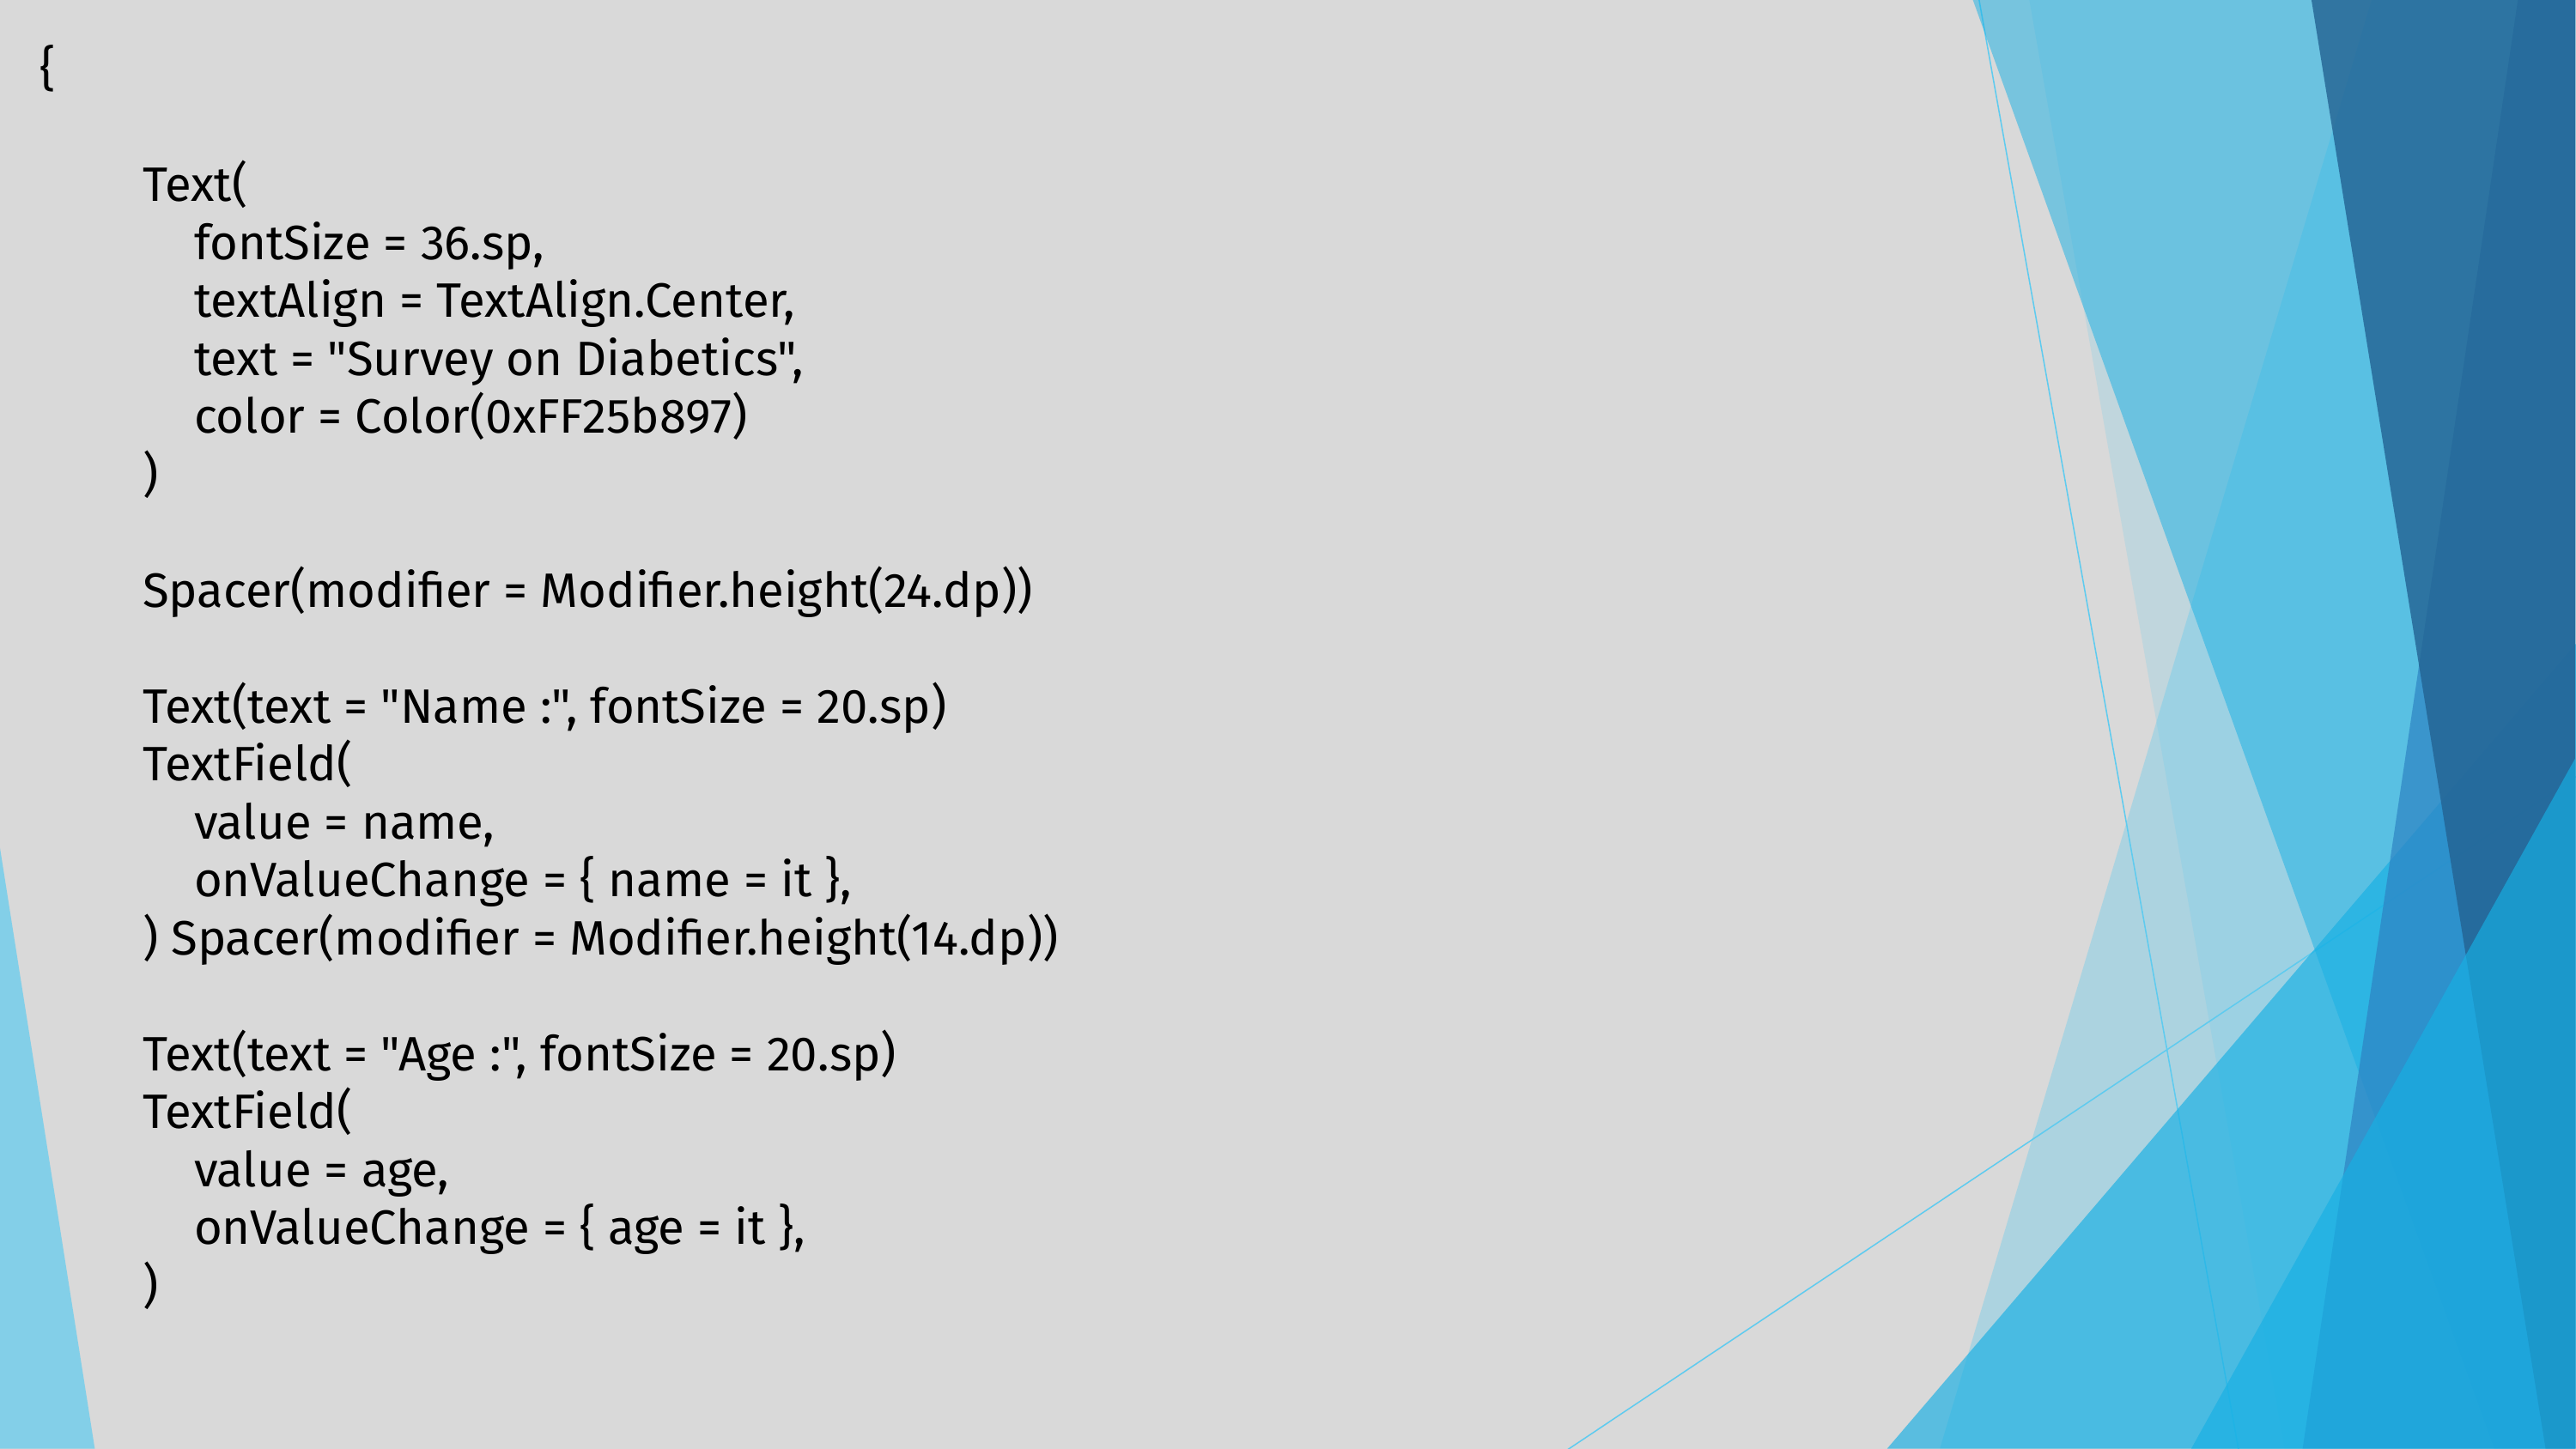

{

        Text(
            fontSize = 36.sp,
            textAlign = TextAlign.Center,
            text = "Survey on Diabetics",
            color = Color(0xFF25b897)
        )

        Spacer(modifier = Modifier.height(24.dp))

        Text(text = "Name :", fontSize = 20.sp)
        TextField(
            value = name,
            onValueChange = { name = it },
        ) Spacer(modifier = Modifier.height(14.dp))

        Text(text = "Age :", fontSize = 20.sp)
        TextField(
            value = age,
            onValueChange = { age = it },
        )